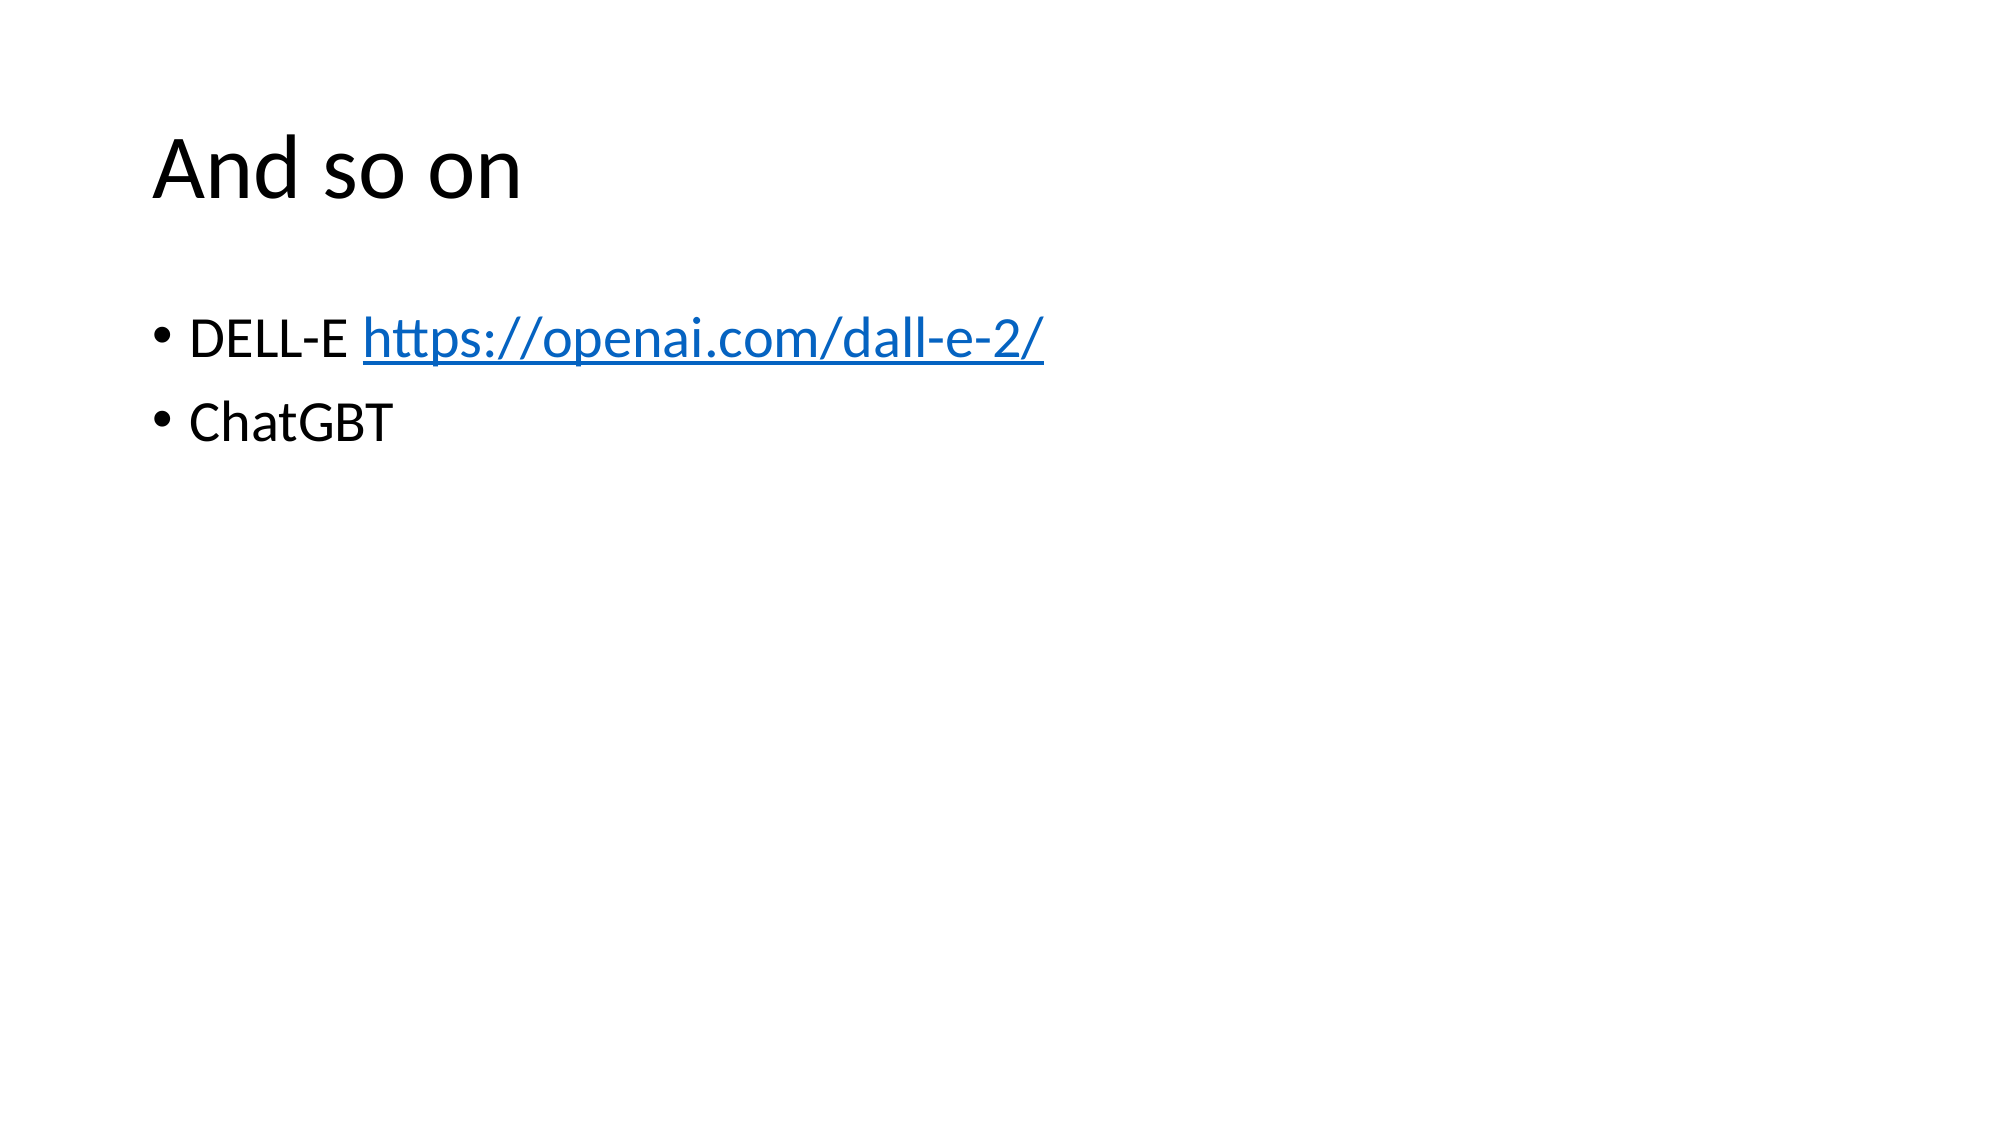

# And so on
DELL-E https://openai.com/dall-e-2/
ChatGBT